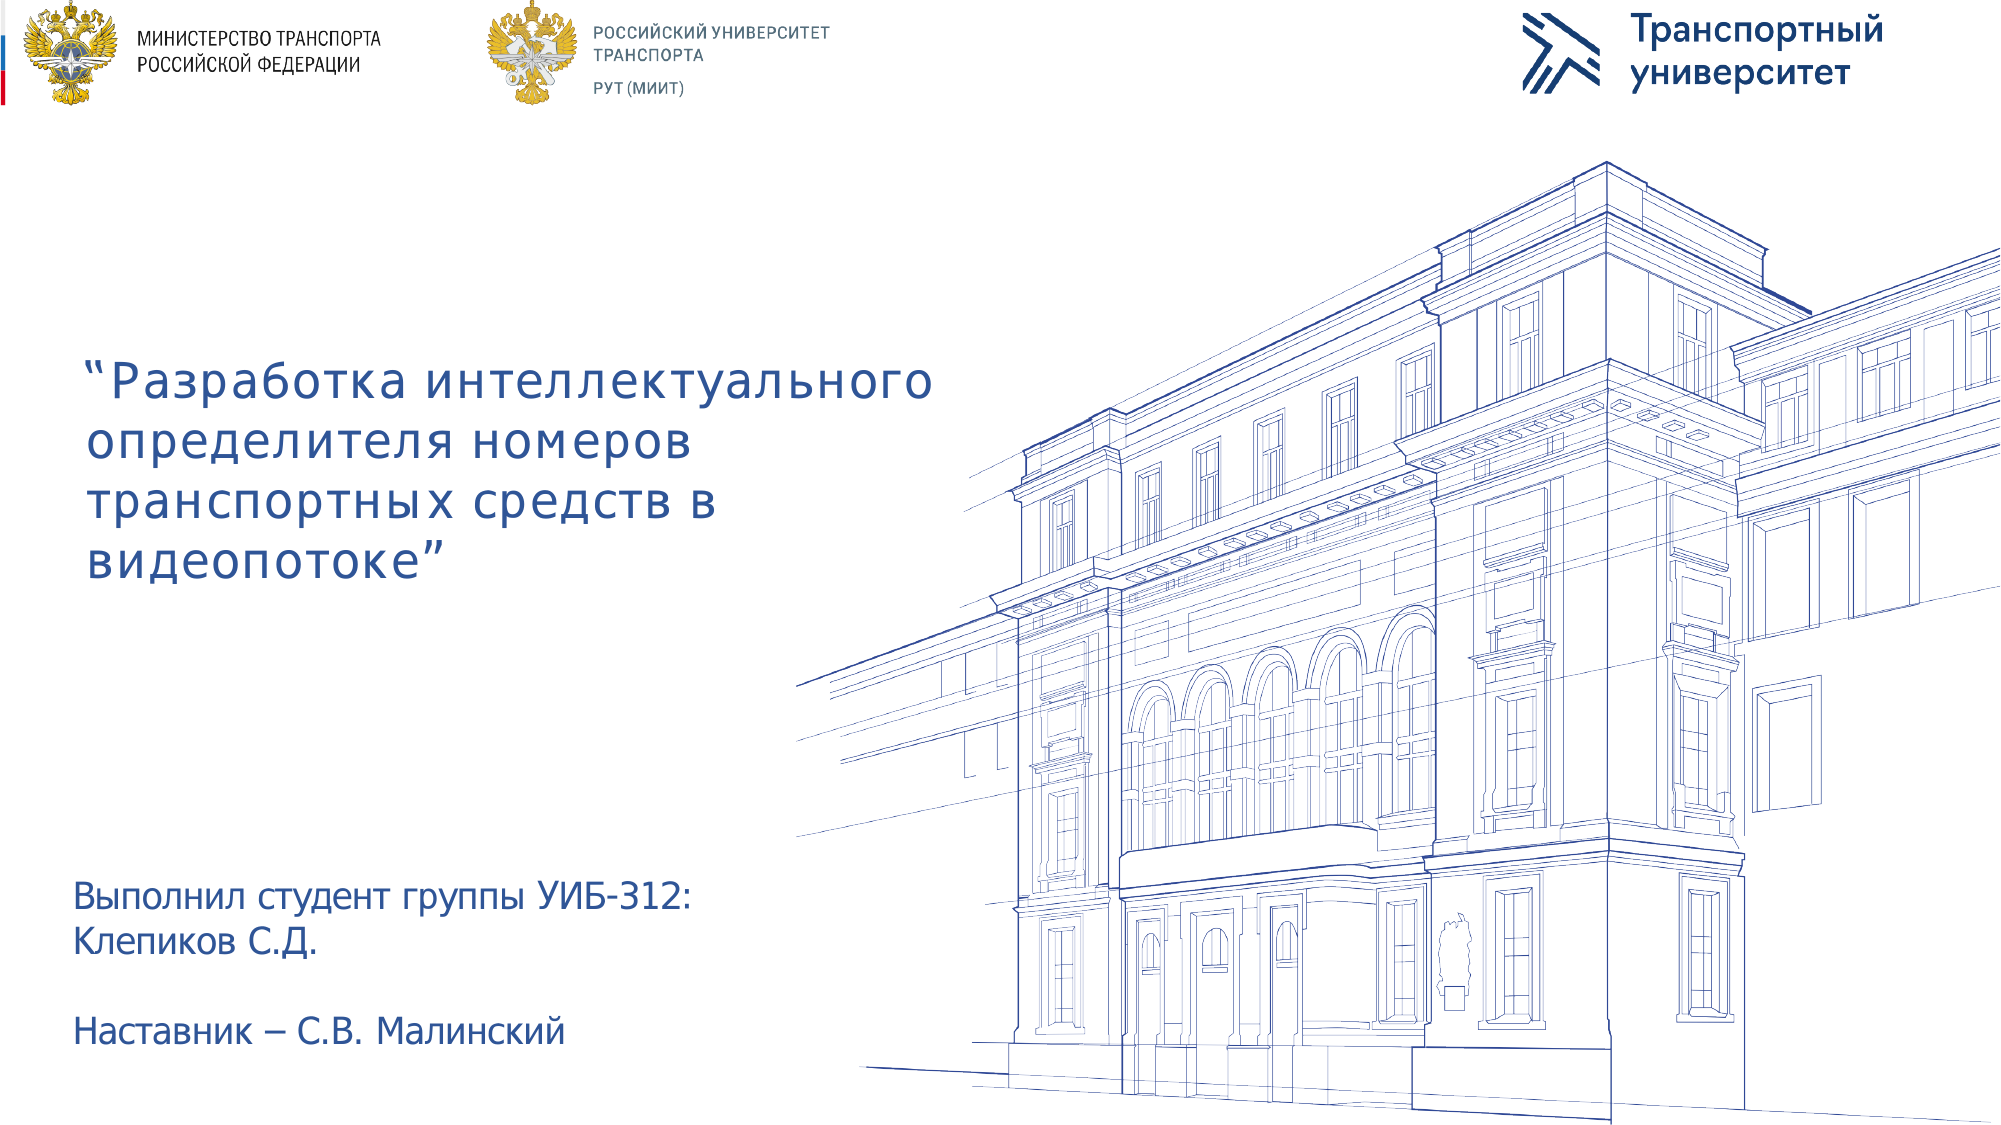

“Разработка интеллектуального определителя номеров транспортных средств в видеопотоке”
Выполнил студент группы УИБ-312:
Клепиков С.Д.

Наставник – С.В. Малинский